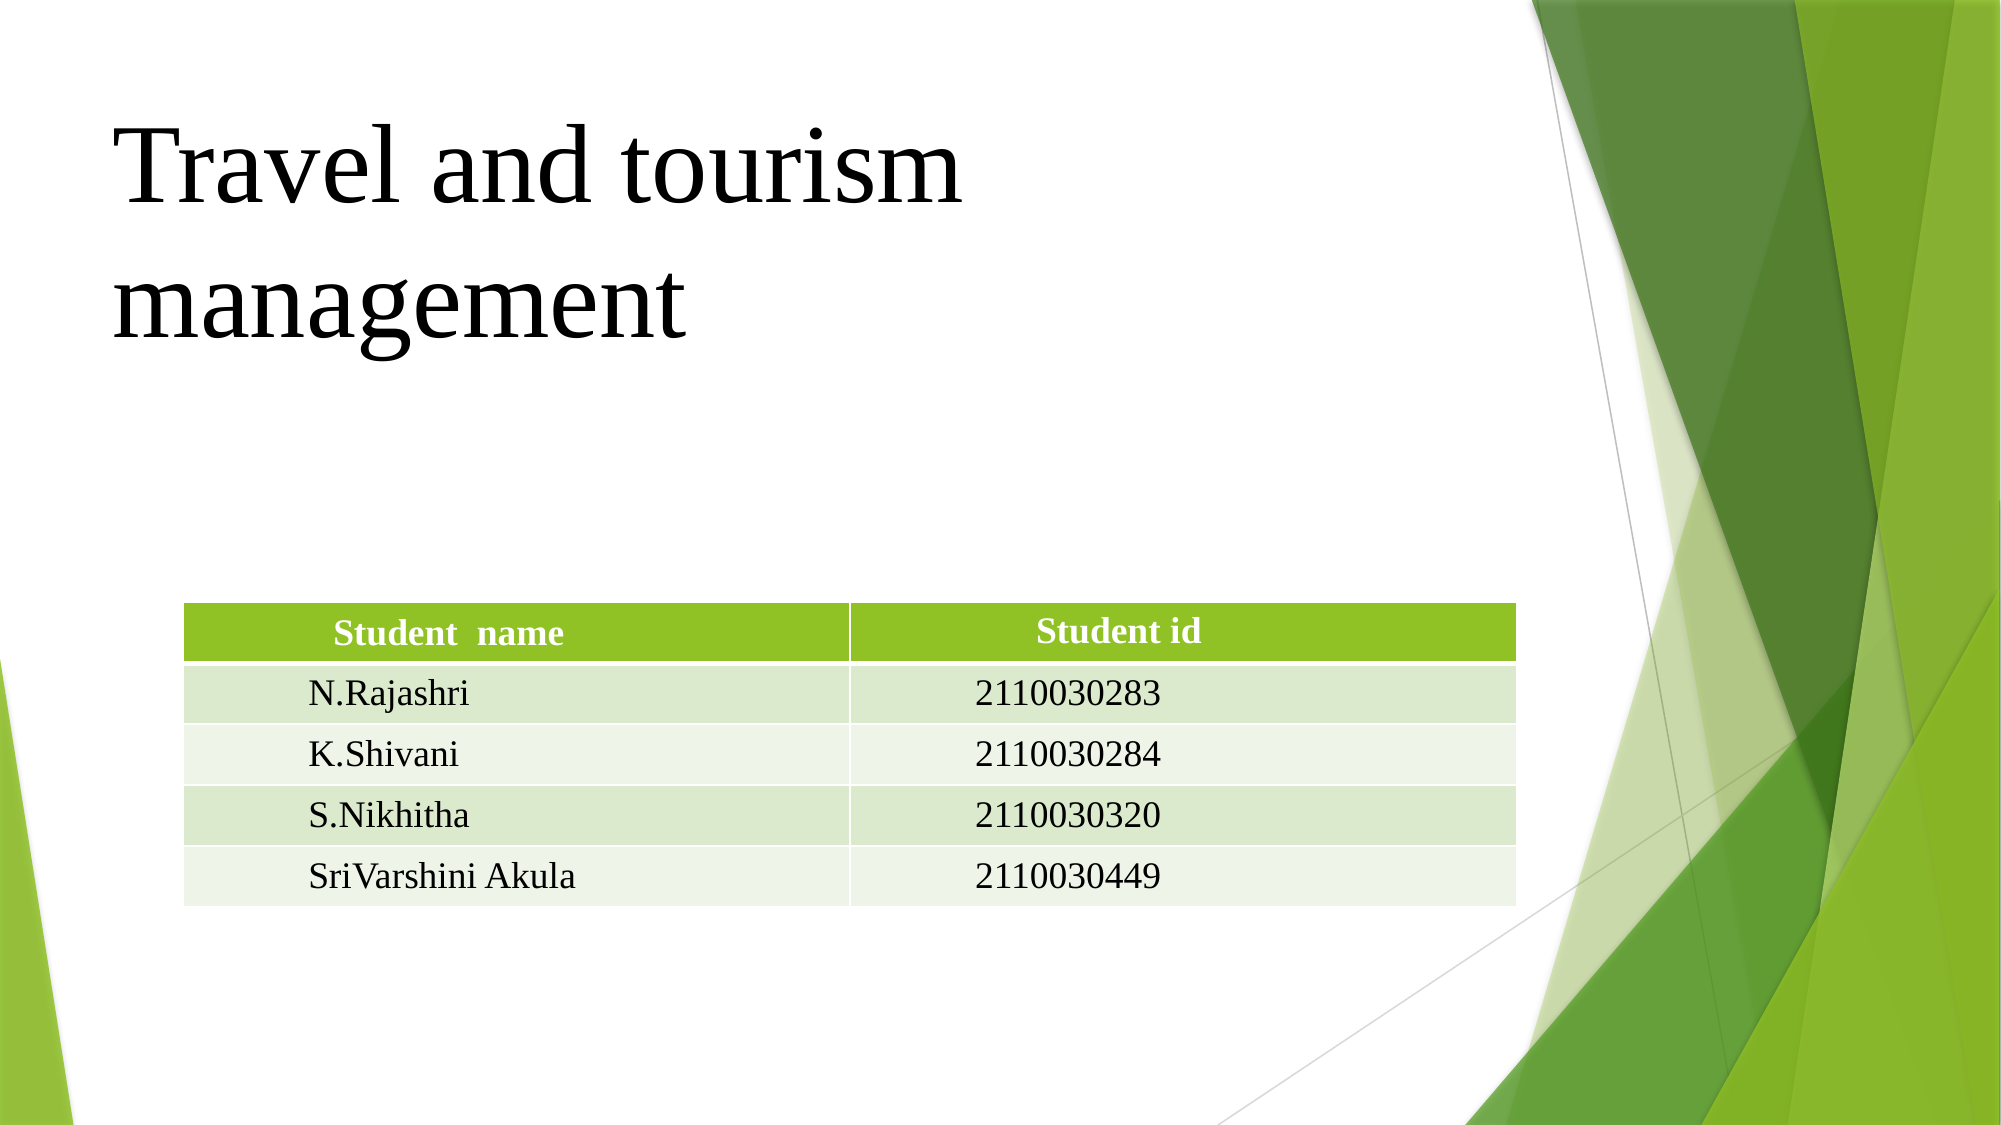

Travel and tourism management
| Student name | Student id |
| --- | --- |
| N.Rajashri | 2110030283 |
| K.Shivani | 2110030284 |
| S.Nikhitha | 2110030320 |
| SriVarshini Akula | 2110030449 |